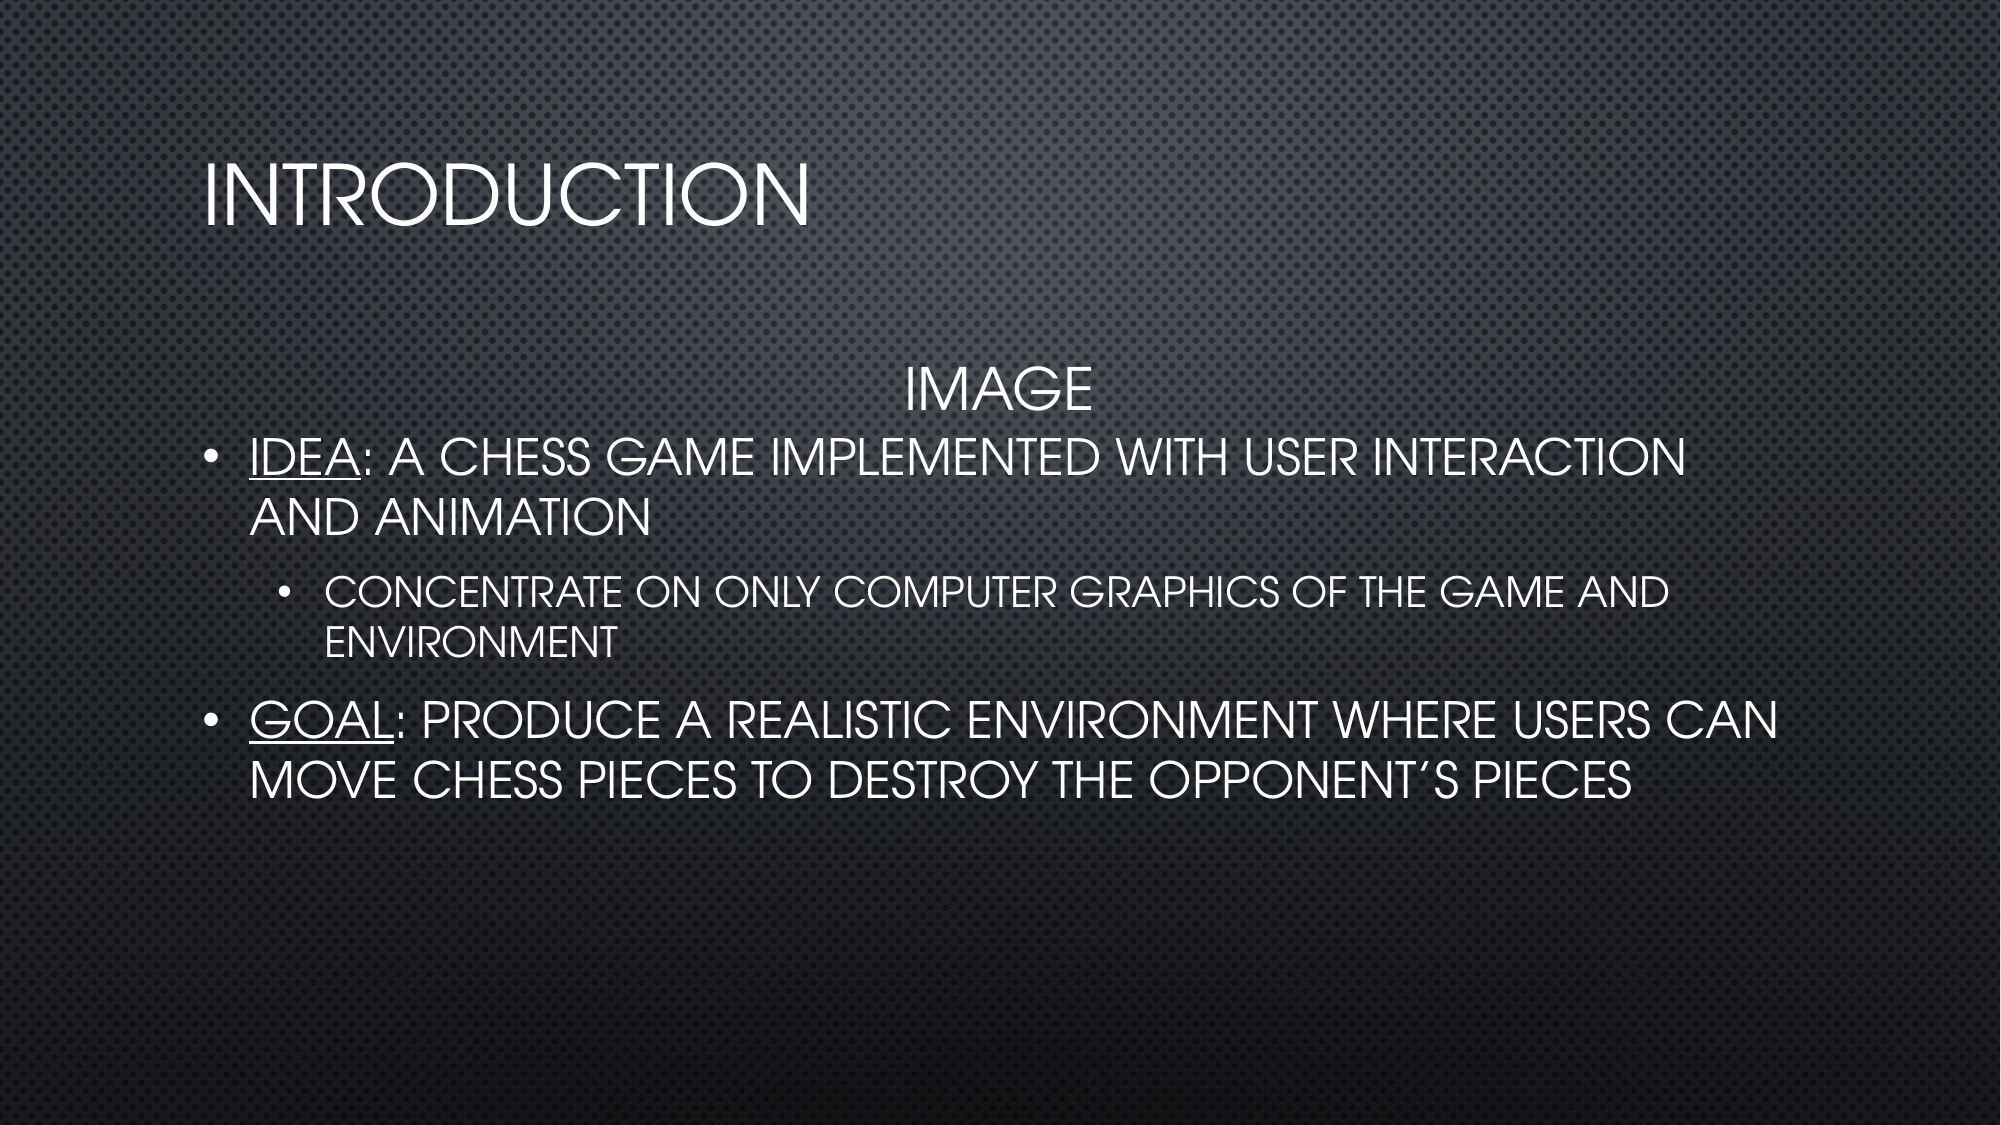

# Introduction
IDEA: A Chess Game implemented with user interaction and animation
Concentrate on only computer graphics of the game and environment
GOAL: Produce a realistic environment where users can move chess pieces to destroy the opponent’s pieces
IMAGE